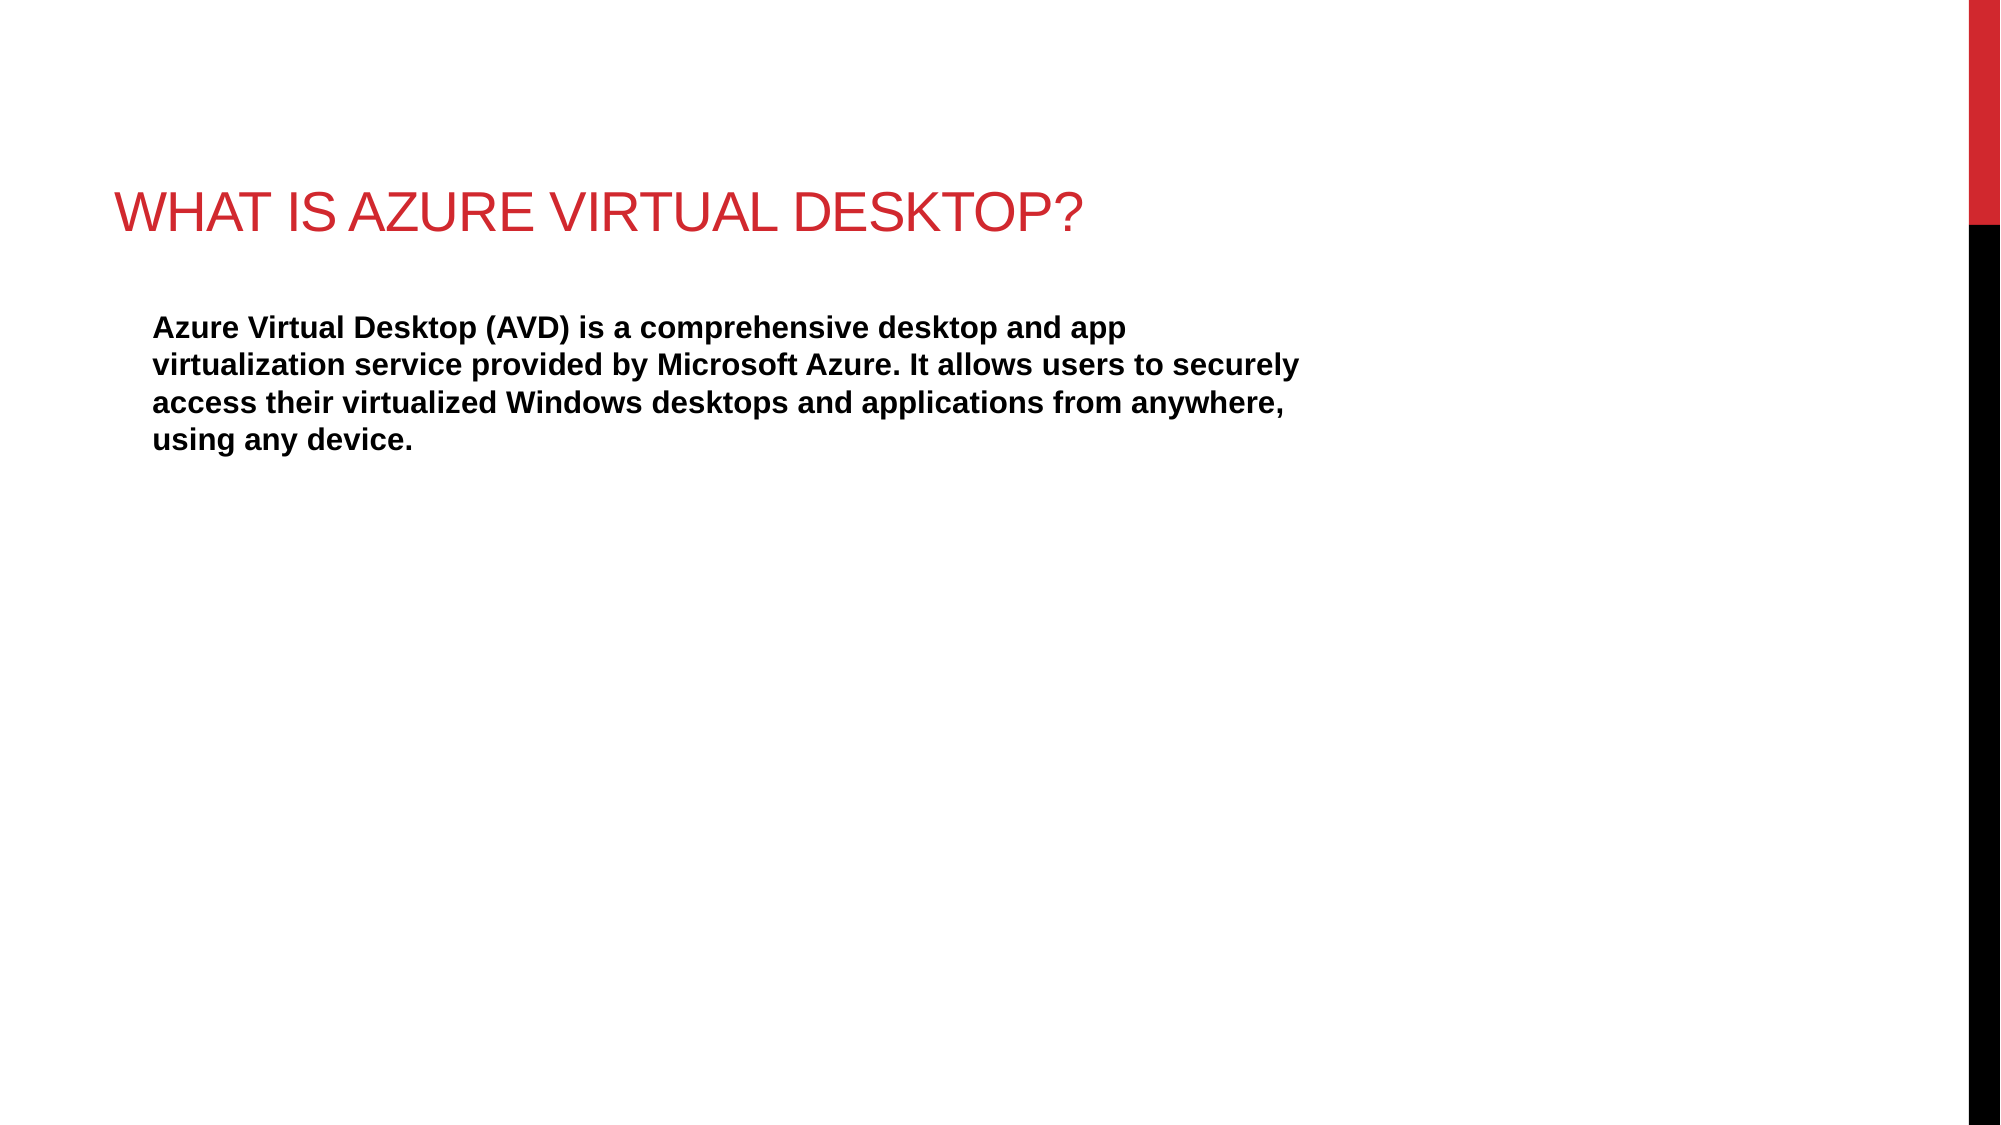

# What is Azure Virtual Desktop?
Azure Virtual Desktop (AVD) is a comprehensive desktop and app virtualization service provided by Microsoft Azure. It allows users to securely access their virtualized Windows desktops and applications from anywhere, using any device.